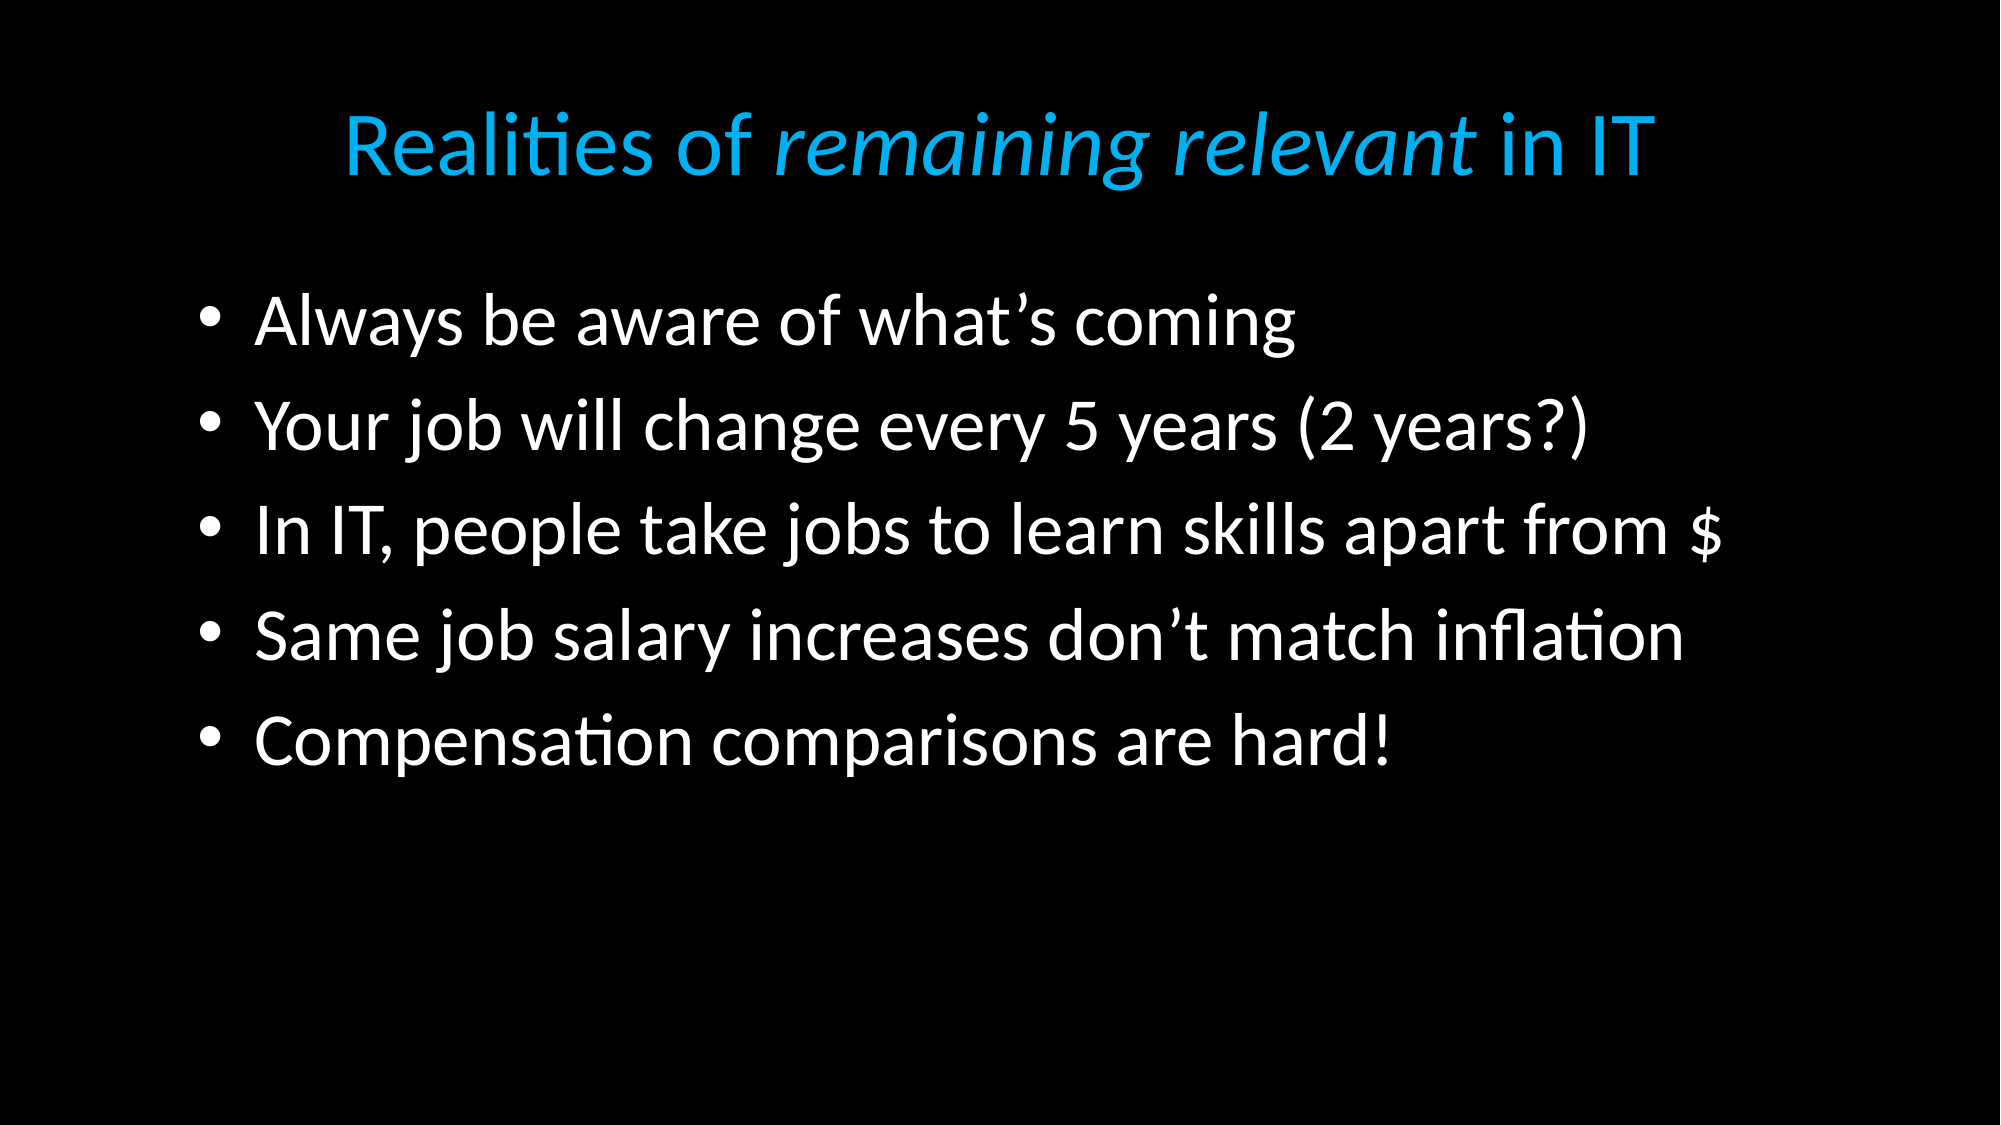

# Realities of remaining relevant in IT
Always be aware of what’s coming
Your job will change every 5 years (2 years?)
In IT, people take jobs to learn skills apart from $
Same job salary increases don’t match inflation
Compensation comparisons are hard!